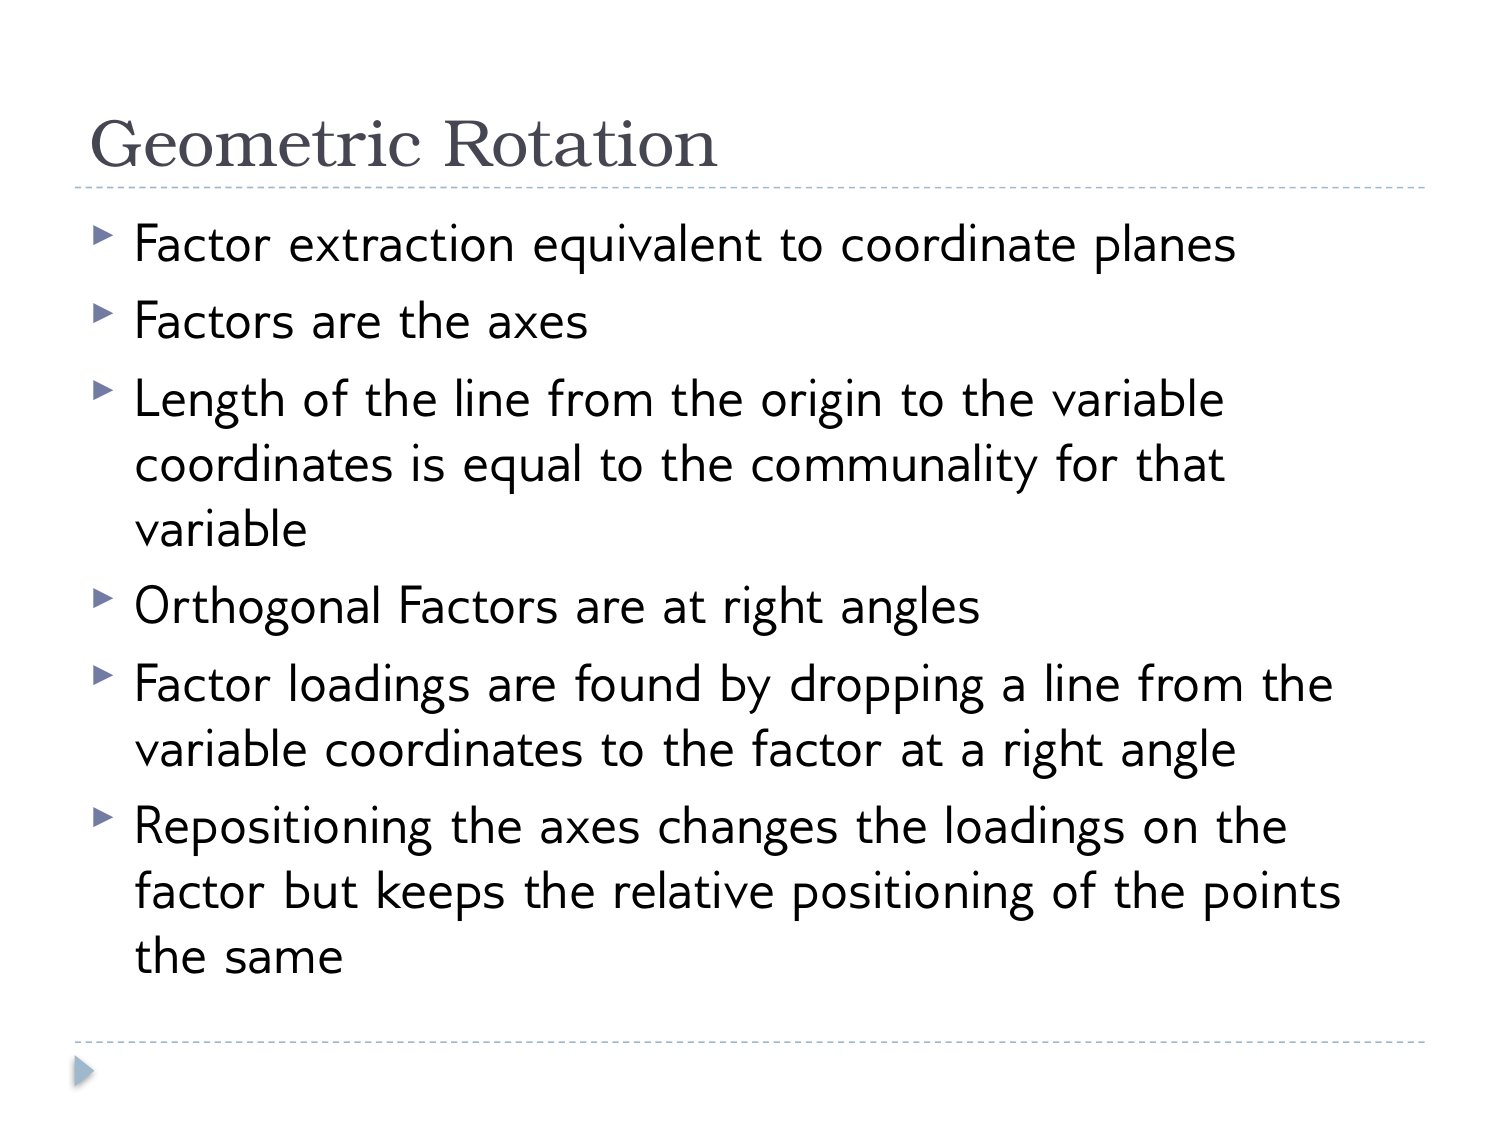

# Geometric Rotation
Factor extraction equivalent to coordinate planes
Factors are the axes
Length of the line from the origin to the variable coordinates is equal to the communality for that variable
Orthogonal Factors are at right angles
Factor loadings are found by dropping a line from the variable coordinates to the factor at a right angle
Repositioning the axes changes the loadings on the factor but keeps the relative positioning of the points the same